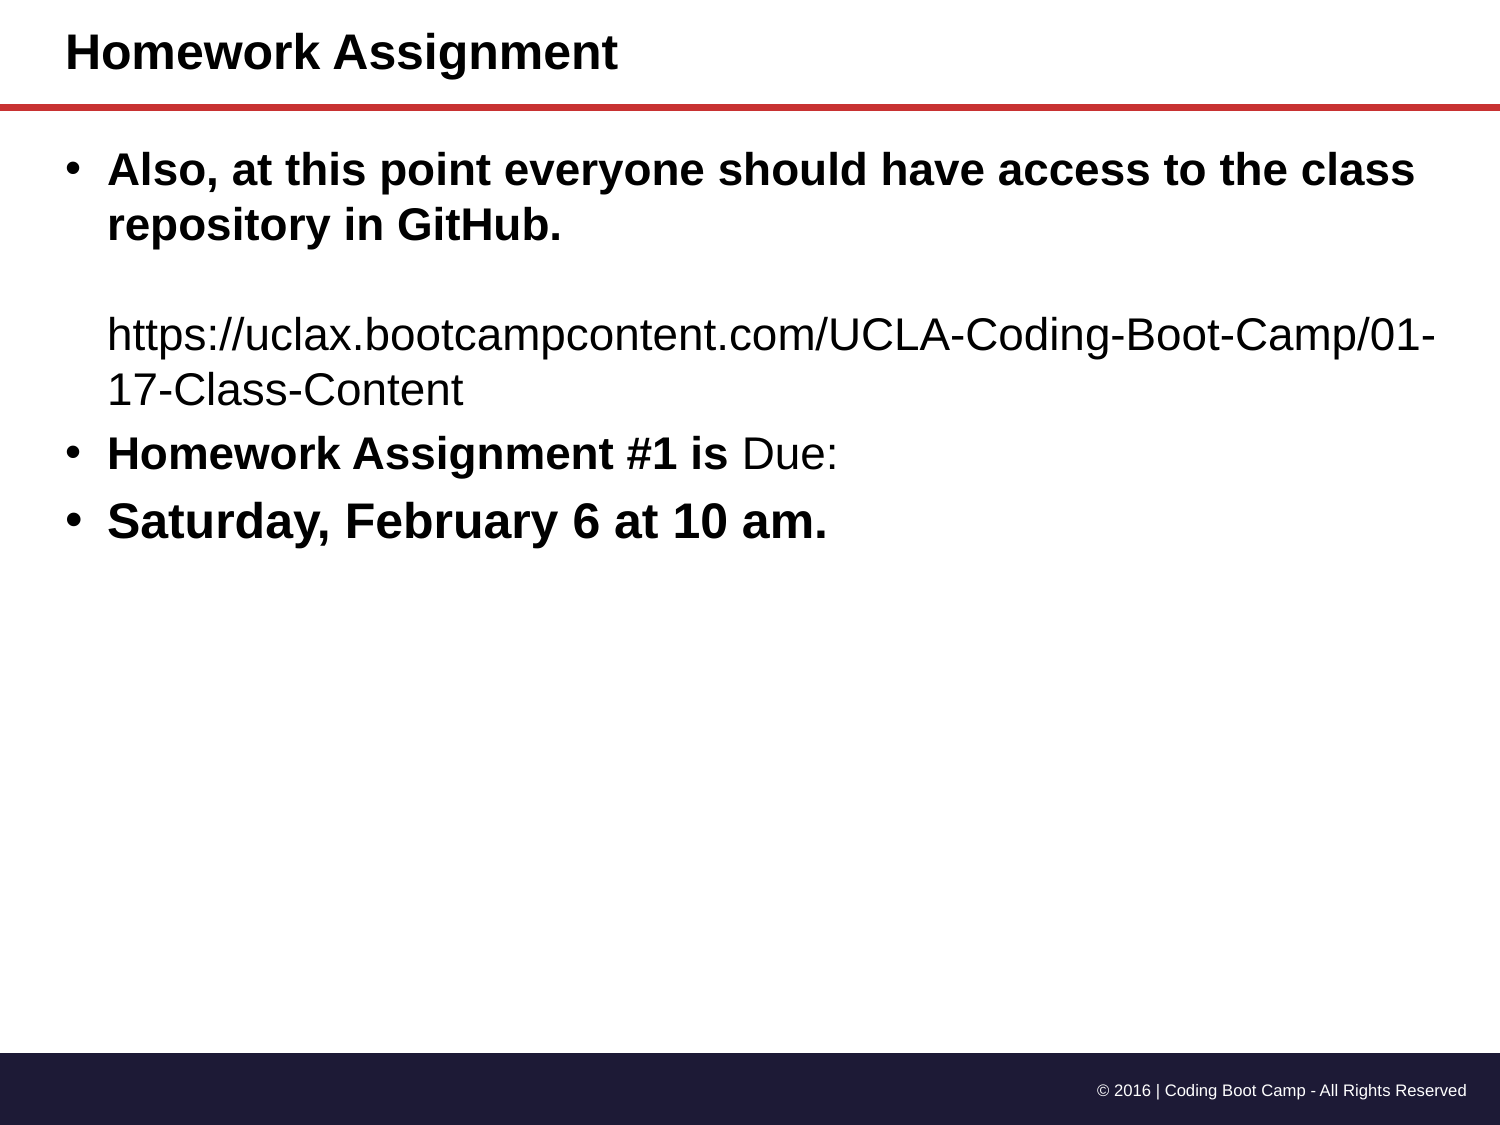

# Homework Assignment
Also, at this point everyone should have access to the class repository in GitHub.
https://uclax.bootcampcontent.com/UCLA-Coding-Boot-Camp/01-17-Class-Content
Homework Assignment #1 is Due:
Saturday, February 6 at 10 am.